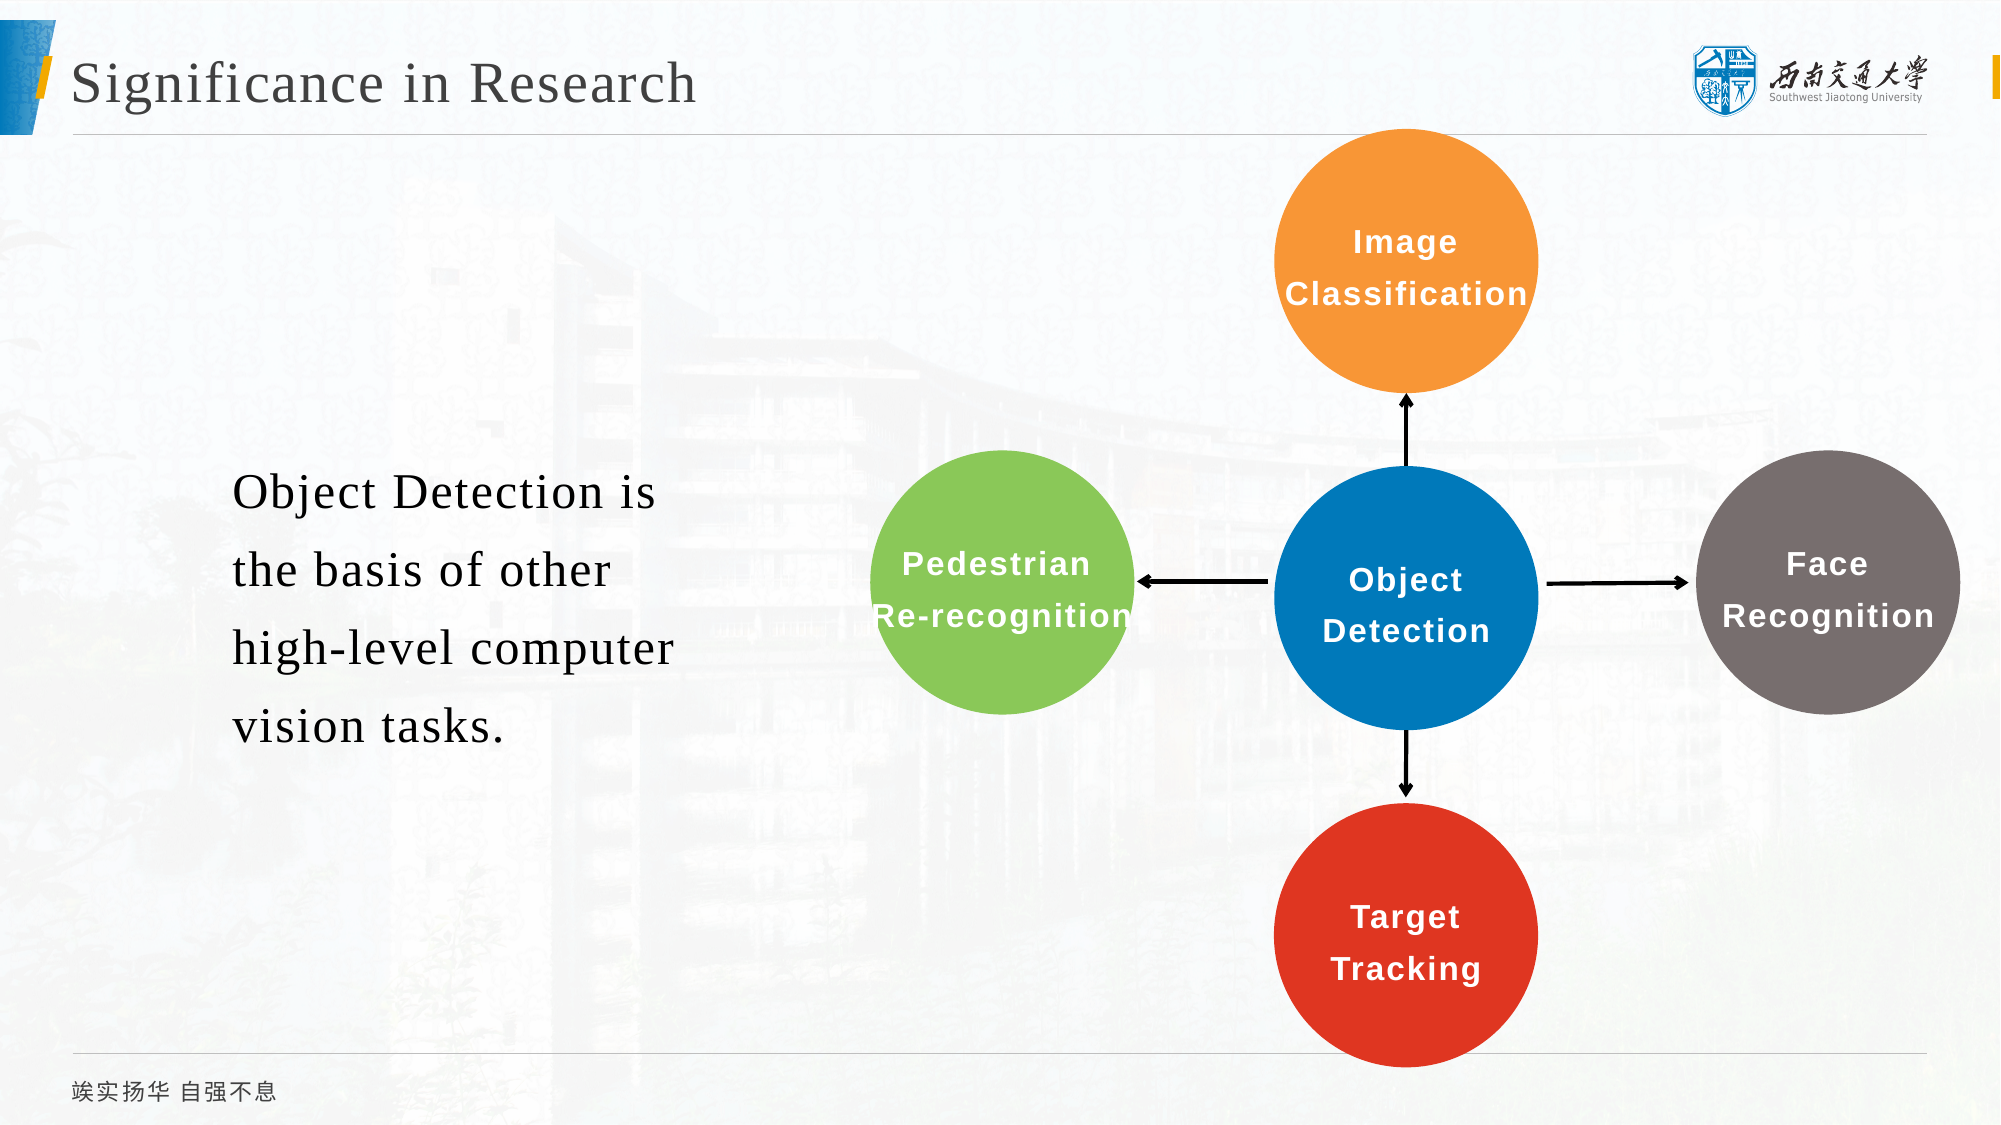

# Significance in Research

Image Classification
Object Detection is the basis of other high-level computer vision tasks.

Pedestrian
Re-recognition

Face Recognition

Object Detection

Target Tracking